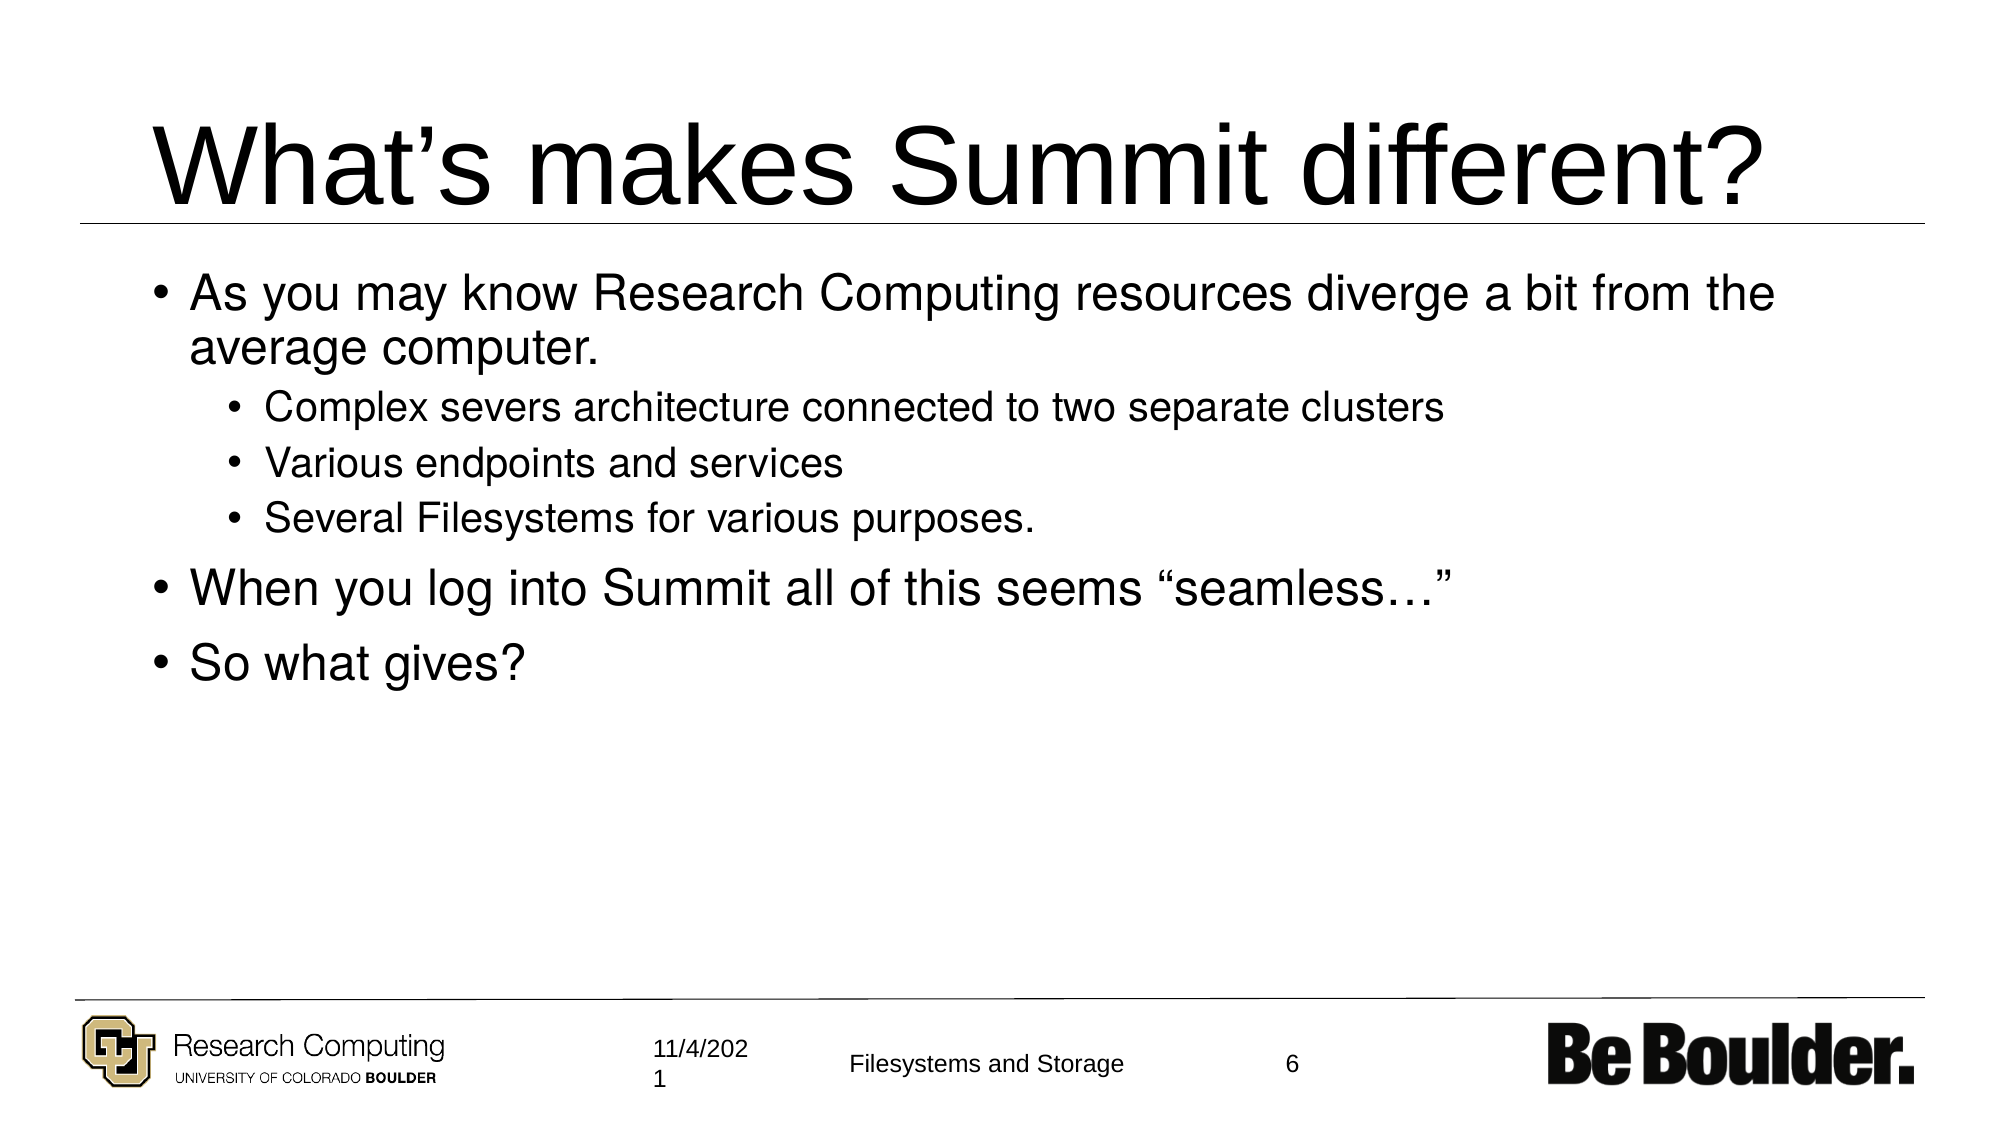

# What’s makes Summit different?
As you may know Research Computing resources diverge a bit from the average computer.
Complex severs architecture connected to two separate clusters
Various endpoints and services
Several Filesystems for various purposes.
When you log into Summit all of this seems “seamless…”
So what gives?

11/4/2021
6
Filesystems and Storage